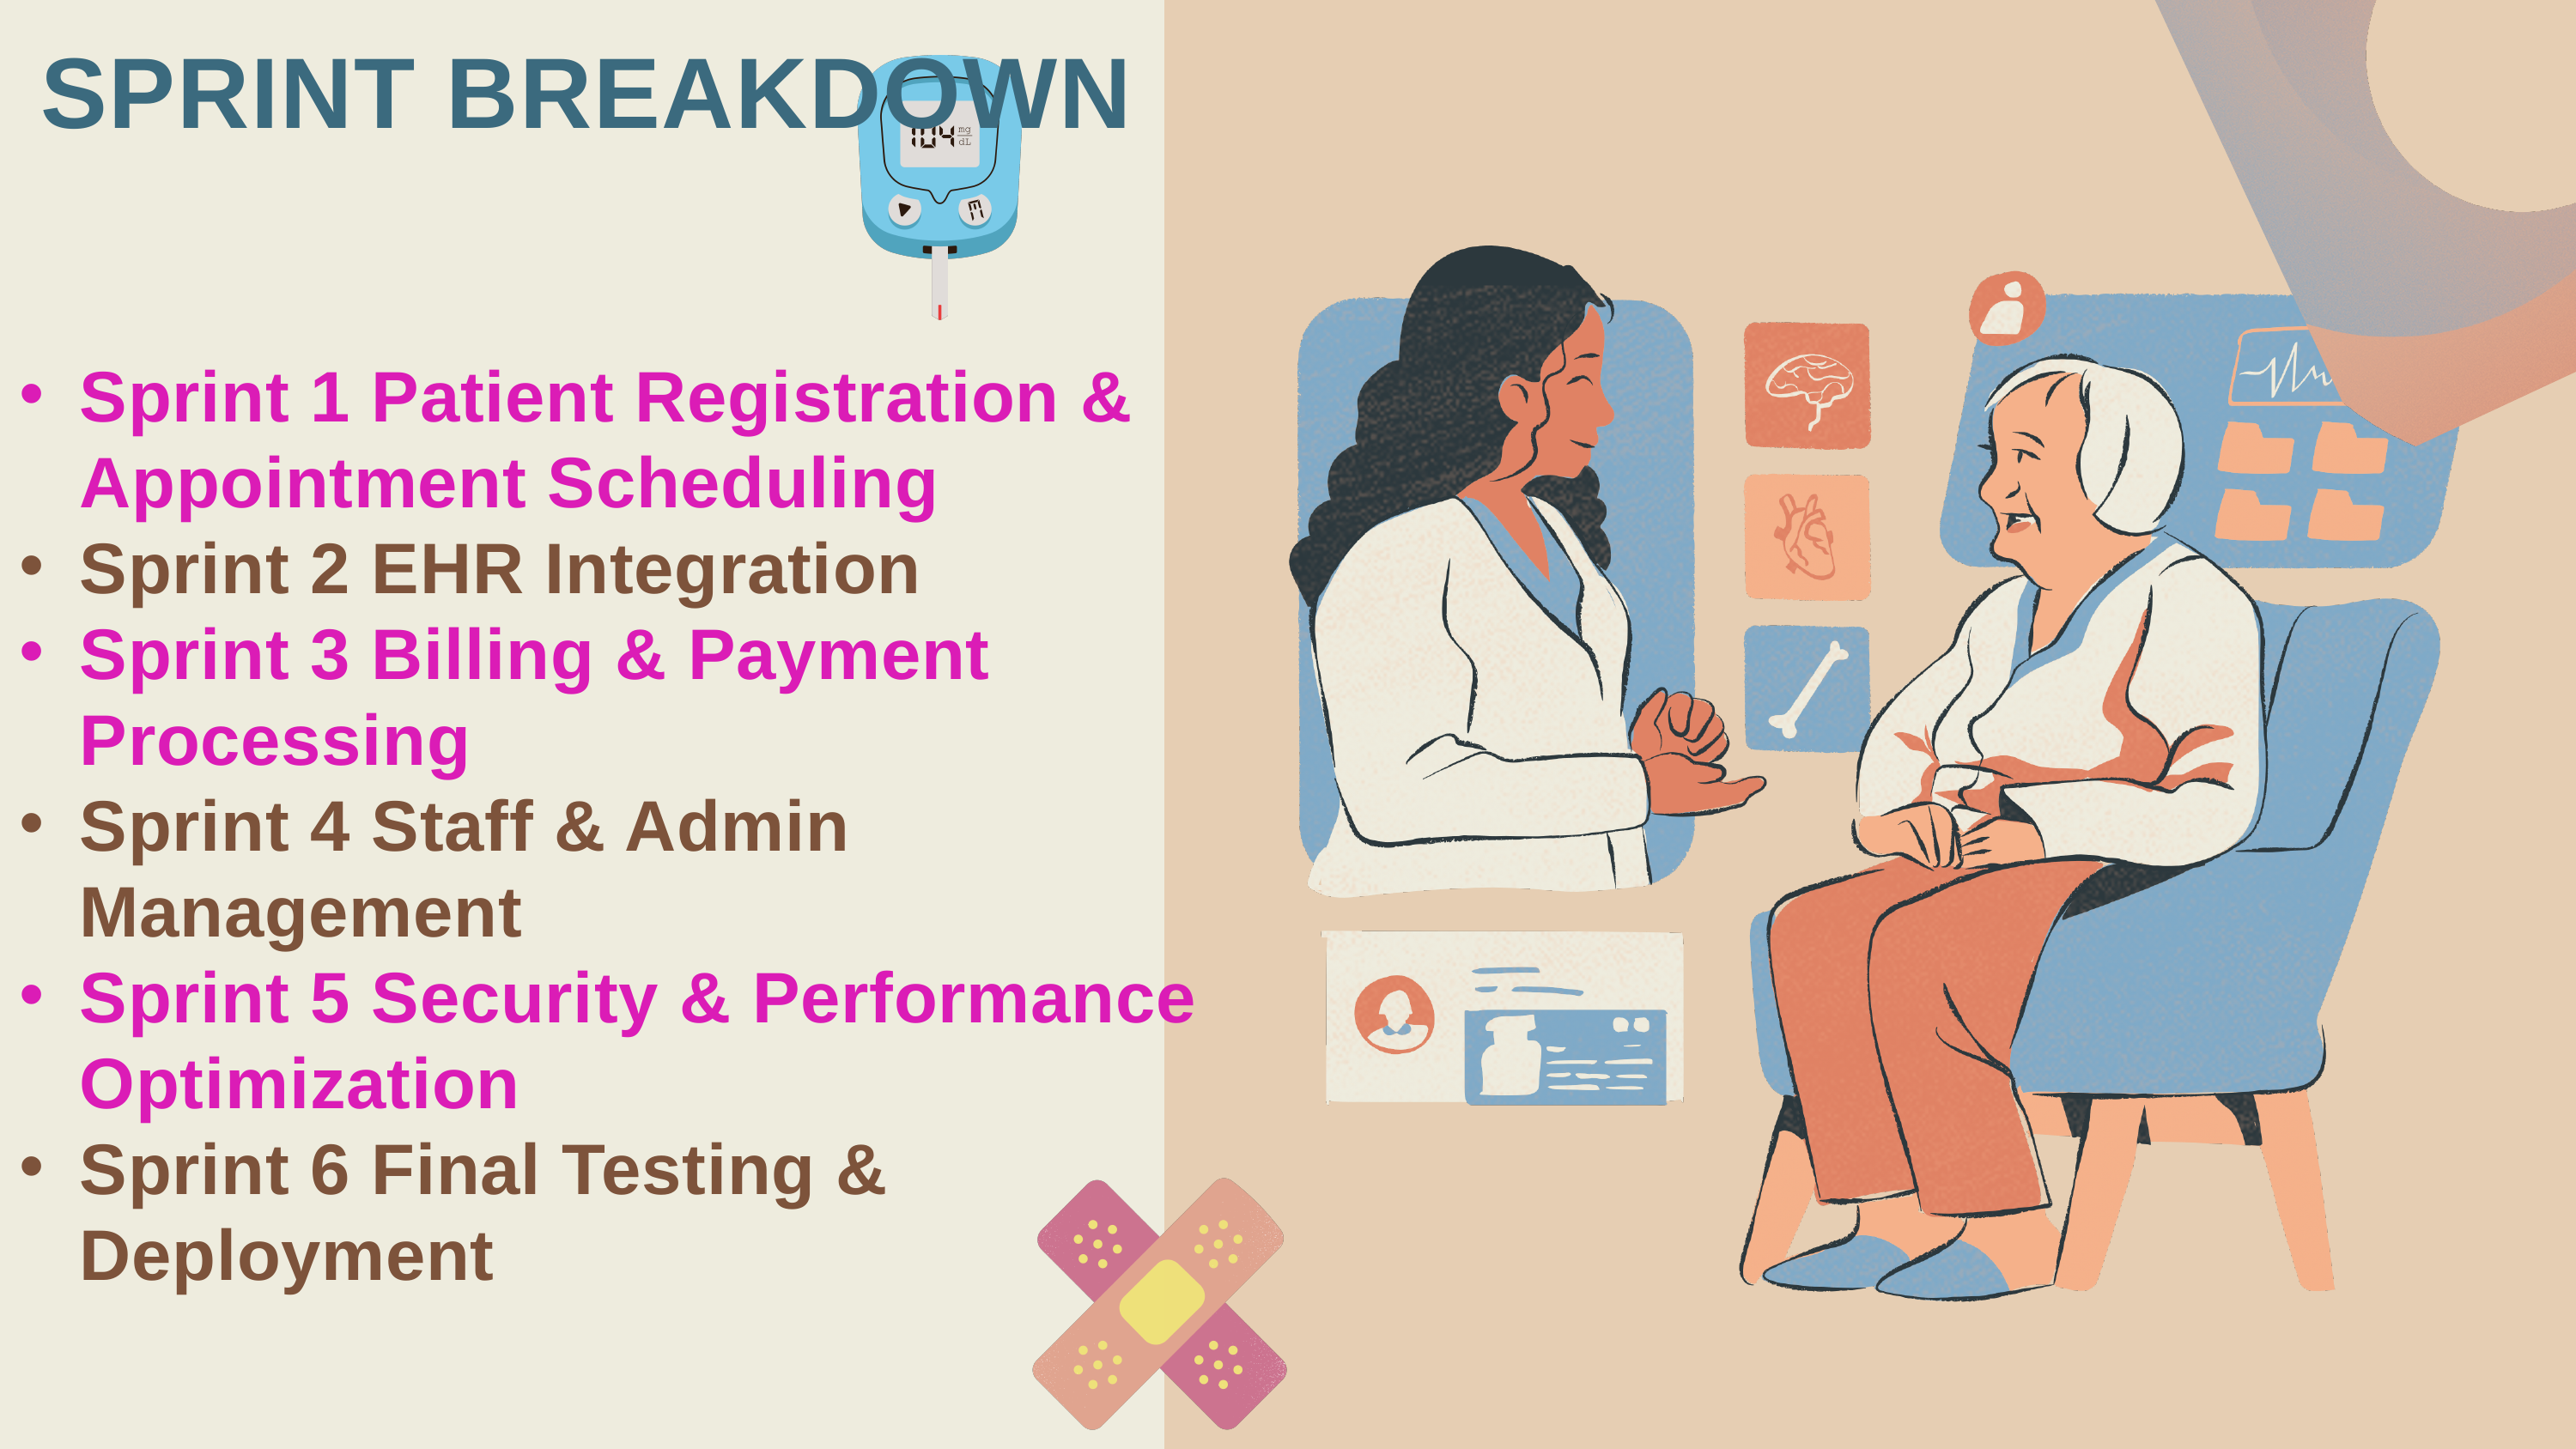

SPRINT BREAKDOWN

Sprint 1 Patient Registration & Appointment Scheduling
Sprint 2 EHR Integration
Sprint 3 Billing & Payment Processing
Sprint 4 Staff & Admin Management
Sprint 5 Security & Performance Optimization
Sprint 6 Final Testing & Deployment